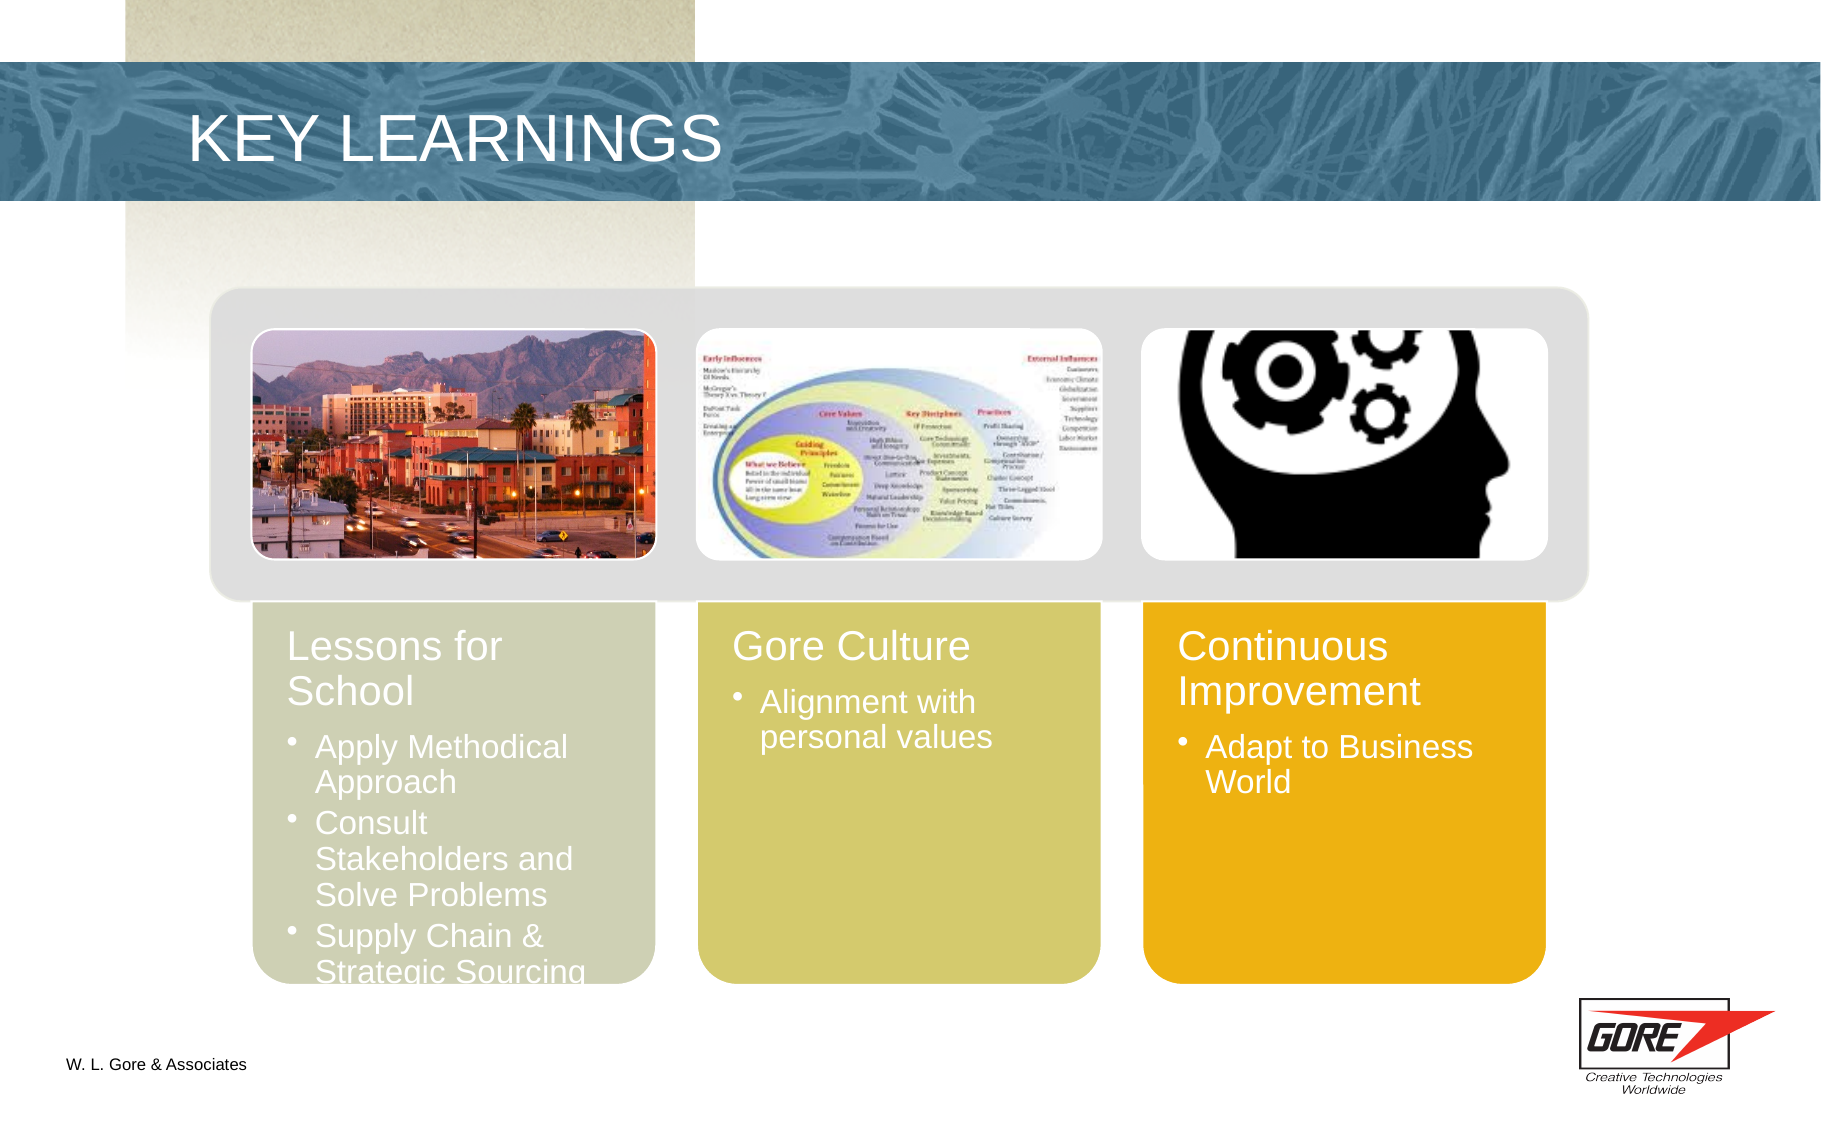

# KEY LEARNINGS
Lessons for School
Apply Methodical Approach
Consult Stakeholders and Solve Problems
Supply Chain & Strategic Sourcing
Gore Culture
Alignment with personal values
Continuous Improvement
Adapt to Business World